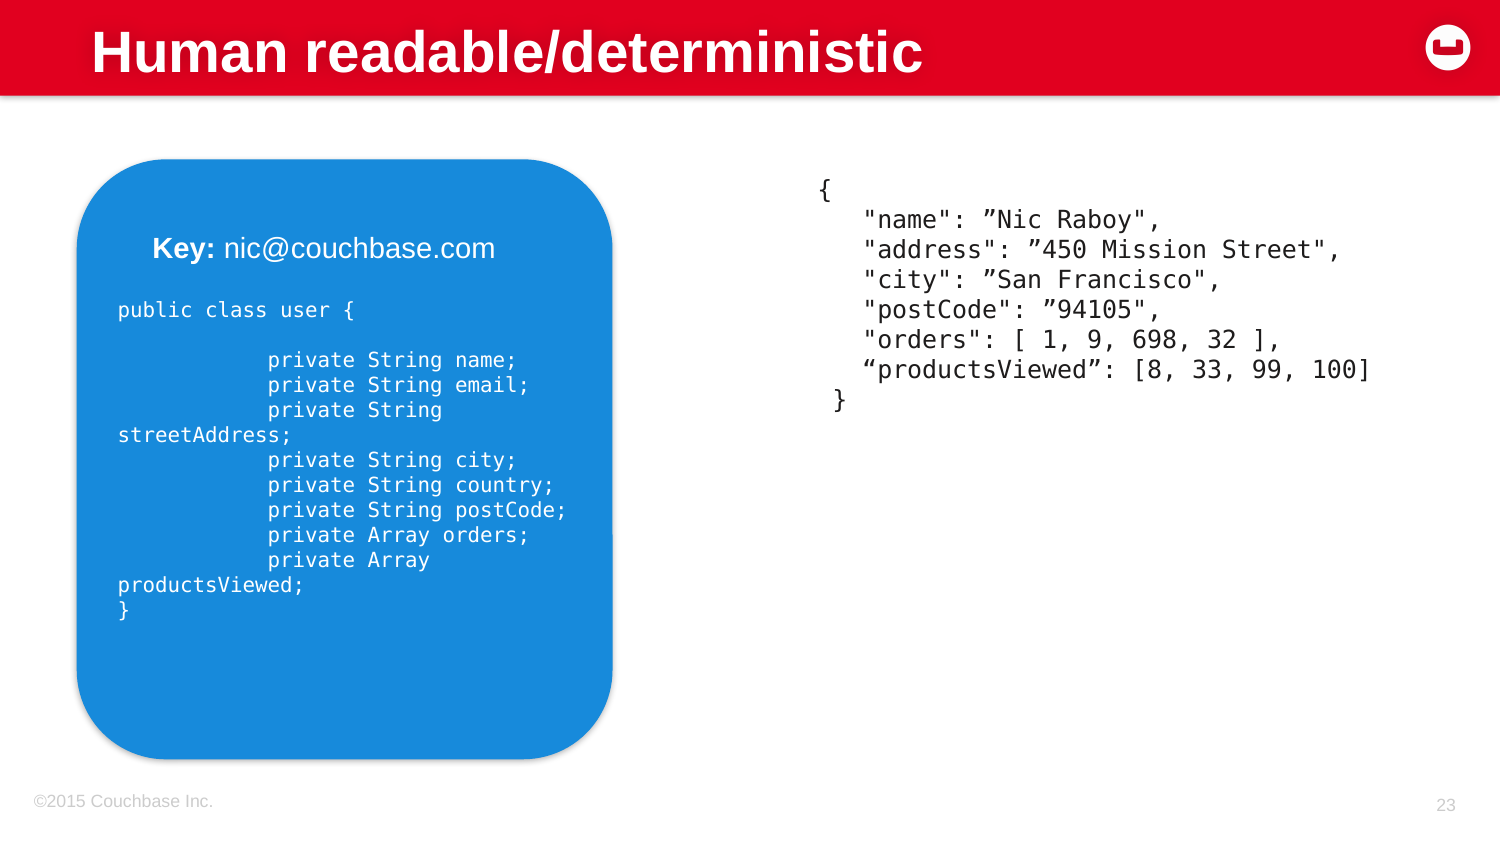

# Human readable/deterministic
public class user {

	private String name;
	private String email;
	private String streetAddress;
	private String city;
	private String country;
	private String postCode;
	private Array orders;
	private Array productsViewed;
}
 {
    "name": ”Nic Raboy",
    "address": ”450 Mission Street",
    "city": ”San Francisco",
    "postCode": ”94105",
    "orders": [ 1, 9, 698, 32 ],
    “productsViewed”: [8, 33, 99, 100]
  }
Key: nic@couchbase.com